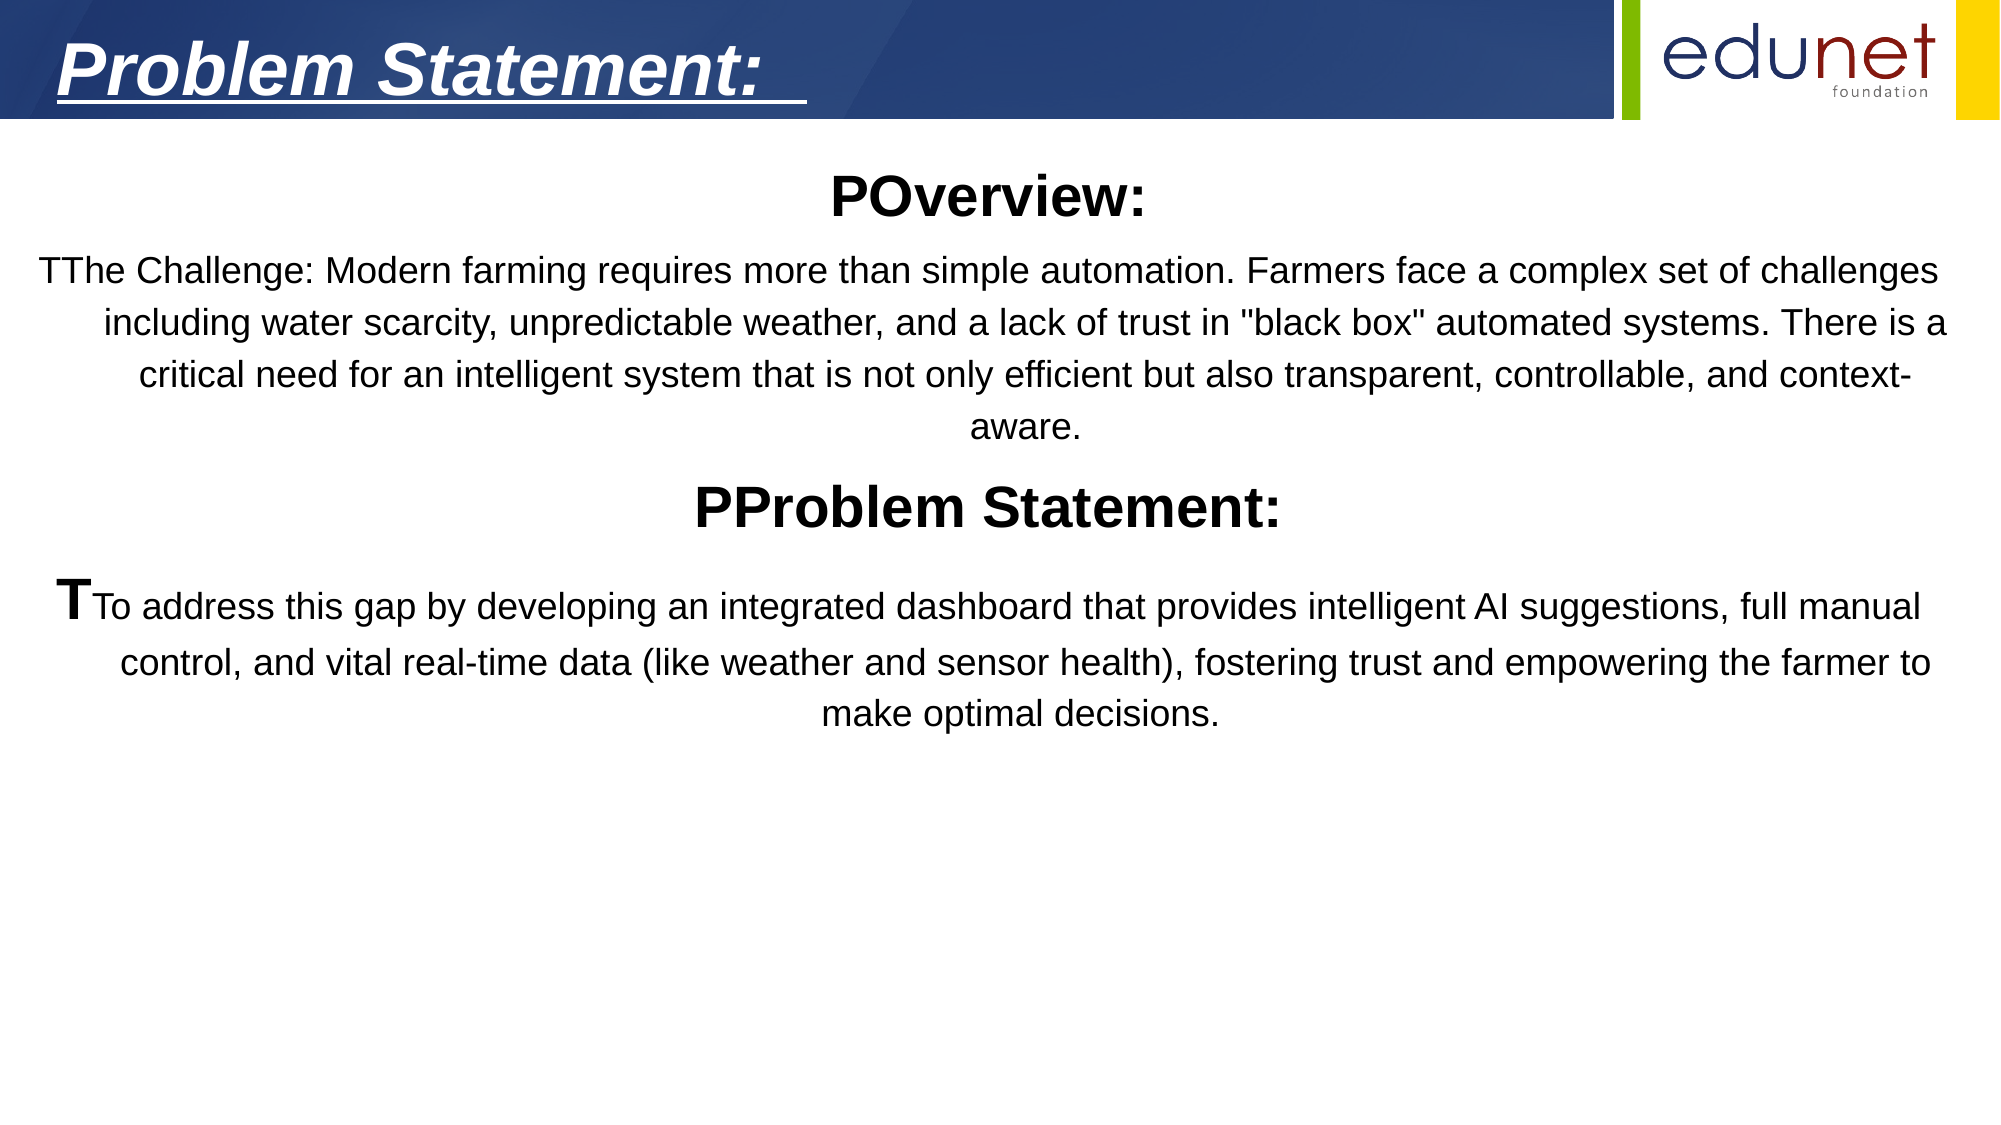

Problem Statement:
# POverview:
TThe Challenge: Modern farming requires more than simple automation. Farmers face a complex set of challenges including water scarcity, unpredictable weather, and a lack of trust in "black box" automated systems. There is a critical need for an intelligent system that is not only efficient but also transparent, controllable, and context-aware.
PProblem Statement:
TTo address this gap by developing an integrated dashboard that provides intelligent AI suggestions, full manual control, and vital real-time data (like weather and sensor health), fostering trust and empowering the farmer to make optimal decisions.